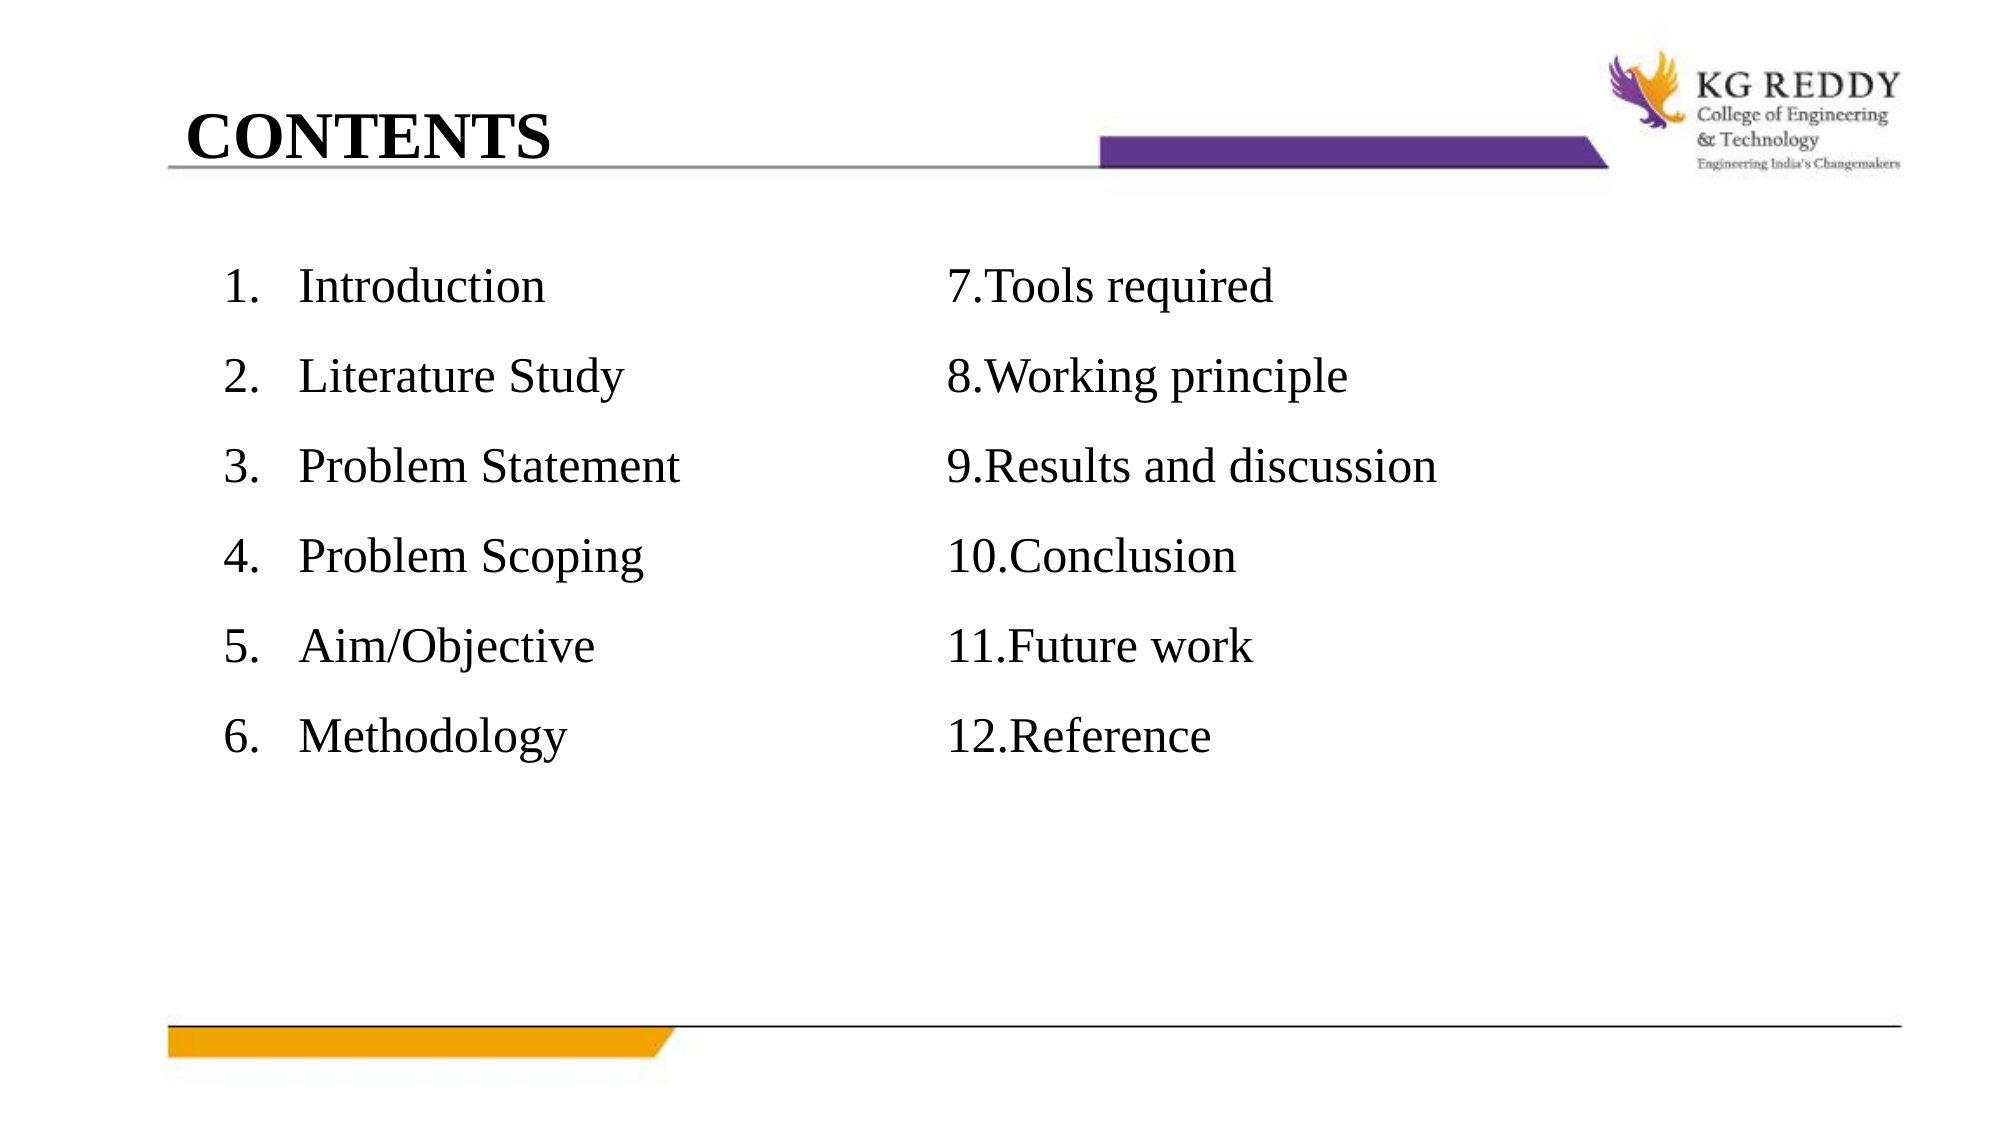

CONTENTS
Introduction
Literature Study
Problem Statement
Problem Scoping
Aim/Objective
Methodology

7.Tools required
8.Working principle
9.Results and discussion
10.Conclusion
11.Future work
12.Reference